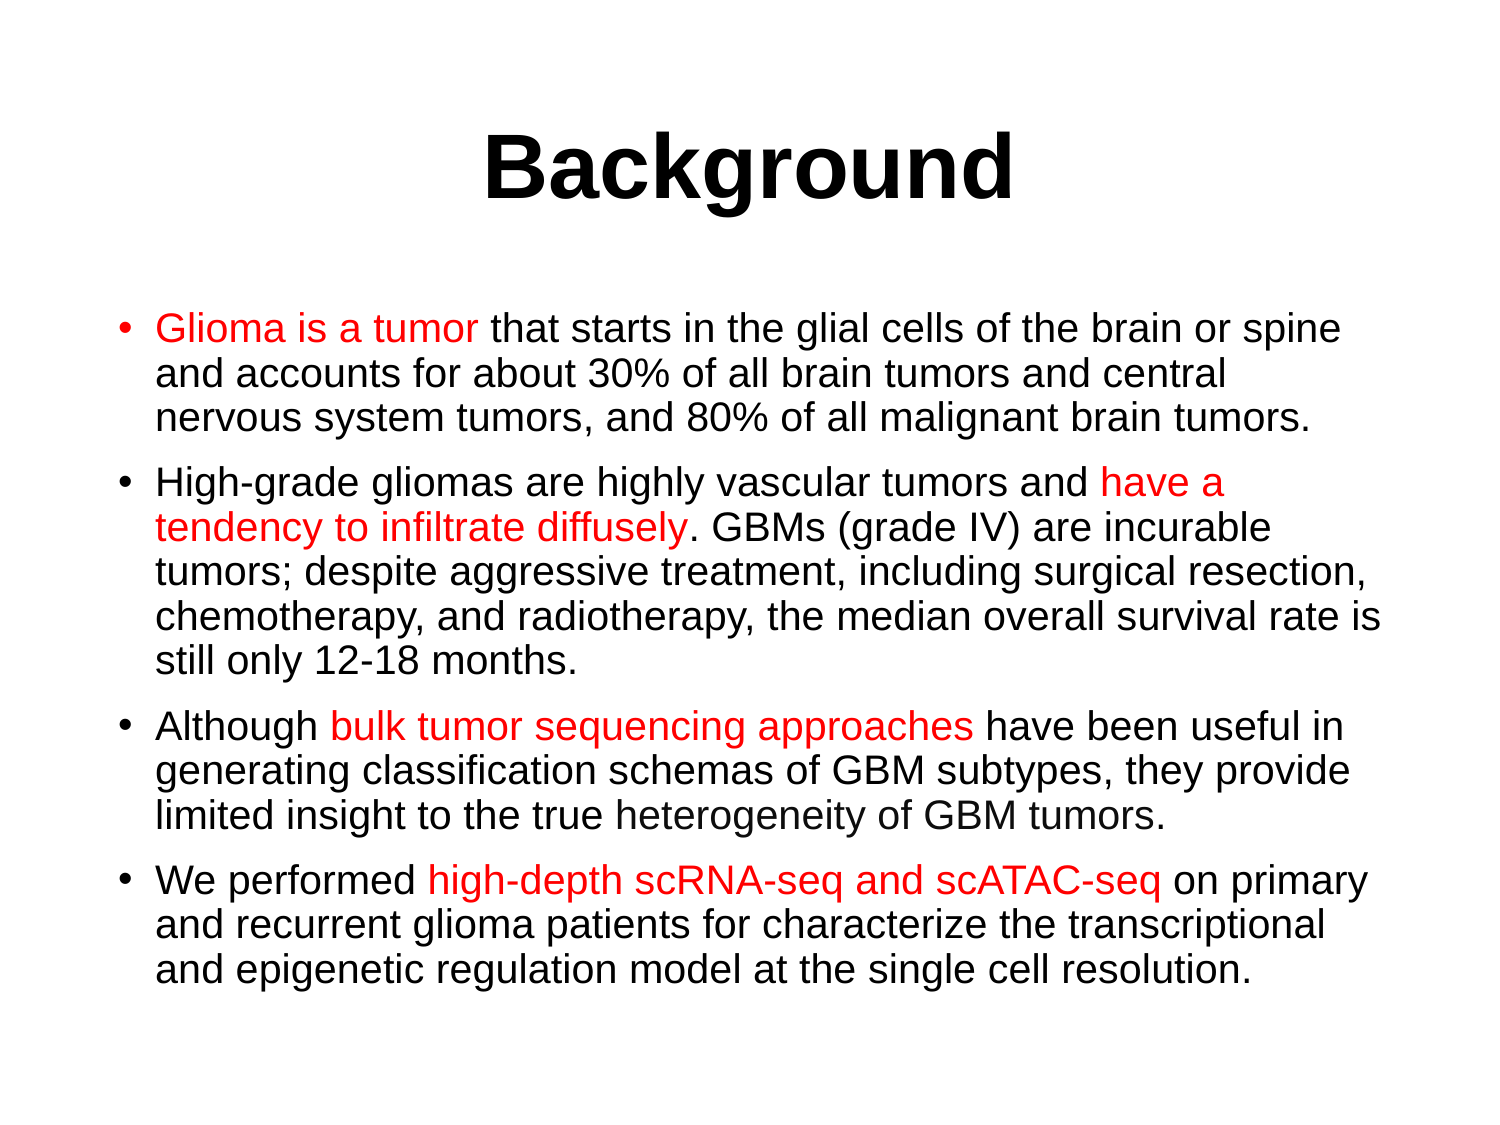

# Background
Glioma is a tumor that starts in the glial cells of the brain or spine and accounts for about 30% of all brain tumors and central nervous system tumors, and 80% of all malignant brain tumors.
High-grade gliomas are highly vascular tumors and have a tendency to infiltrate diffusely. GBMs (grade IV) are incurable tumors; despite aggressive treatment, including surgical resection, chemotherapy, and radiotherapy, the median overall survival rate is still only 12-18 months.
Although bulk tumor sequencing approaches have been useful in generating classification schemas of GBM subtypes, they provide limited insight to the true heterogeneity of GBM tumors.
We performed high-depth scRNA-seq and scATAC-seq on primary and recurrent glioma patients for characterize the transcriptional and epigenetic regulation model at the single cell resolution.